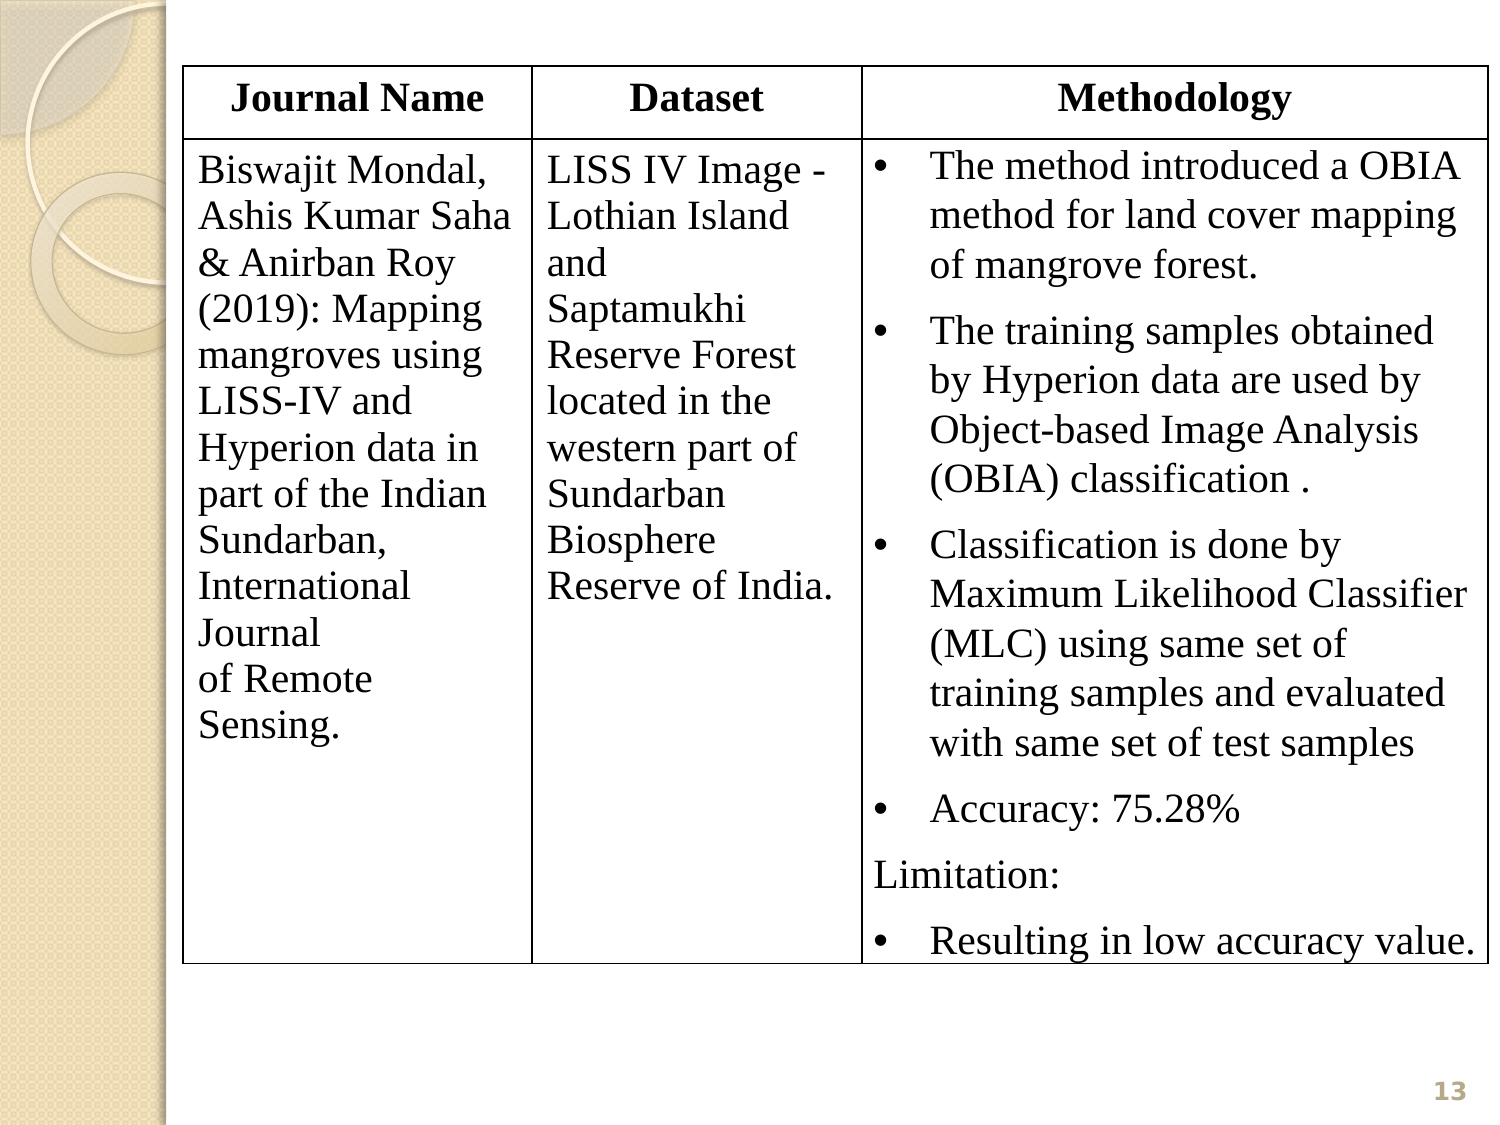

| Journal Name | Dataset | Methodology |
| --- | --- | --- |
| Biswajit Mondal, Ashis Kumar Saha & Anirban Roy (2019): Mapping mangroves using LISS-IV and Hyperion data in part of the Indian Sundarban, International Journal of Remote Sensing. | LISS IV Image - Lothian Island and Saptamukhi Reserve Forest located in the western part of Sundarban Biosphere Reserve of India. | The method introduced a OBIA method for land cover mapping of mangrove forest. The training samples obtained by Hyperion data are used by Object-based Image Analysis (OBIA) classification . Classification is done by Maximum Likelihood Classifier (MLC) using same set of training samples and evaluated with same set of test samples Accuracy: 75.28% Limitation: Resulting in low accuracy value. |
13